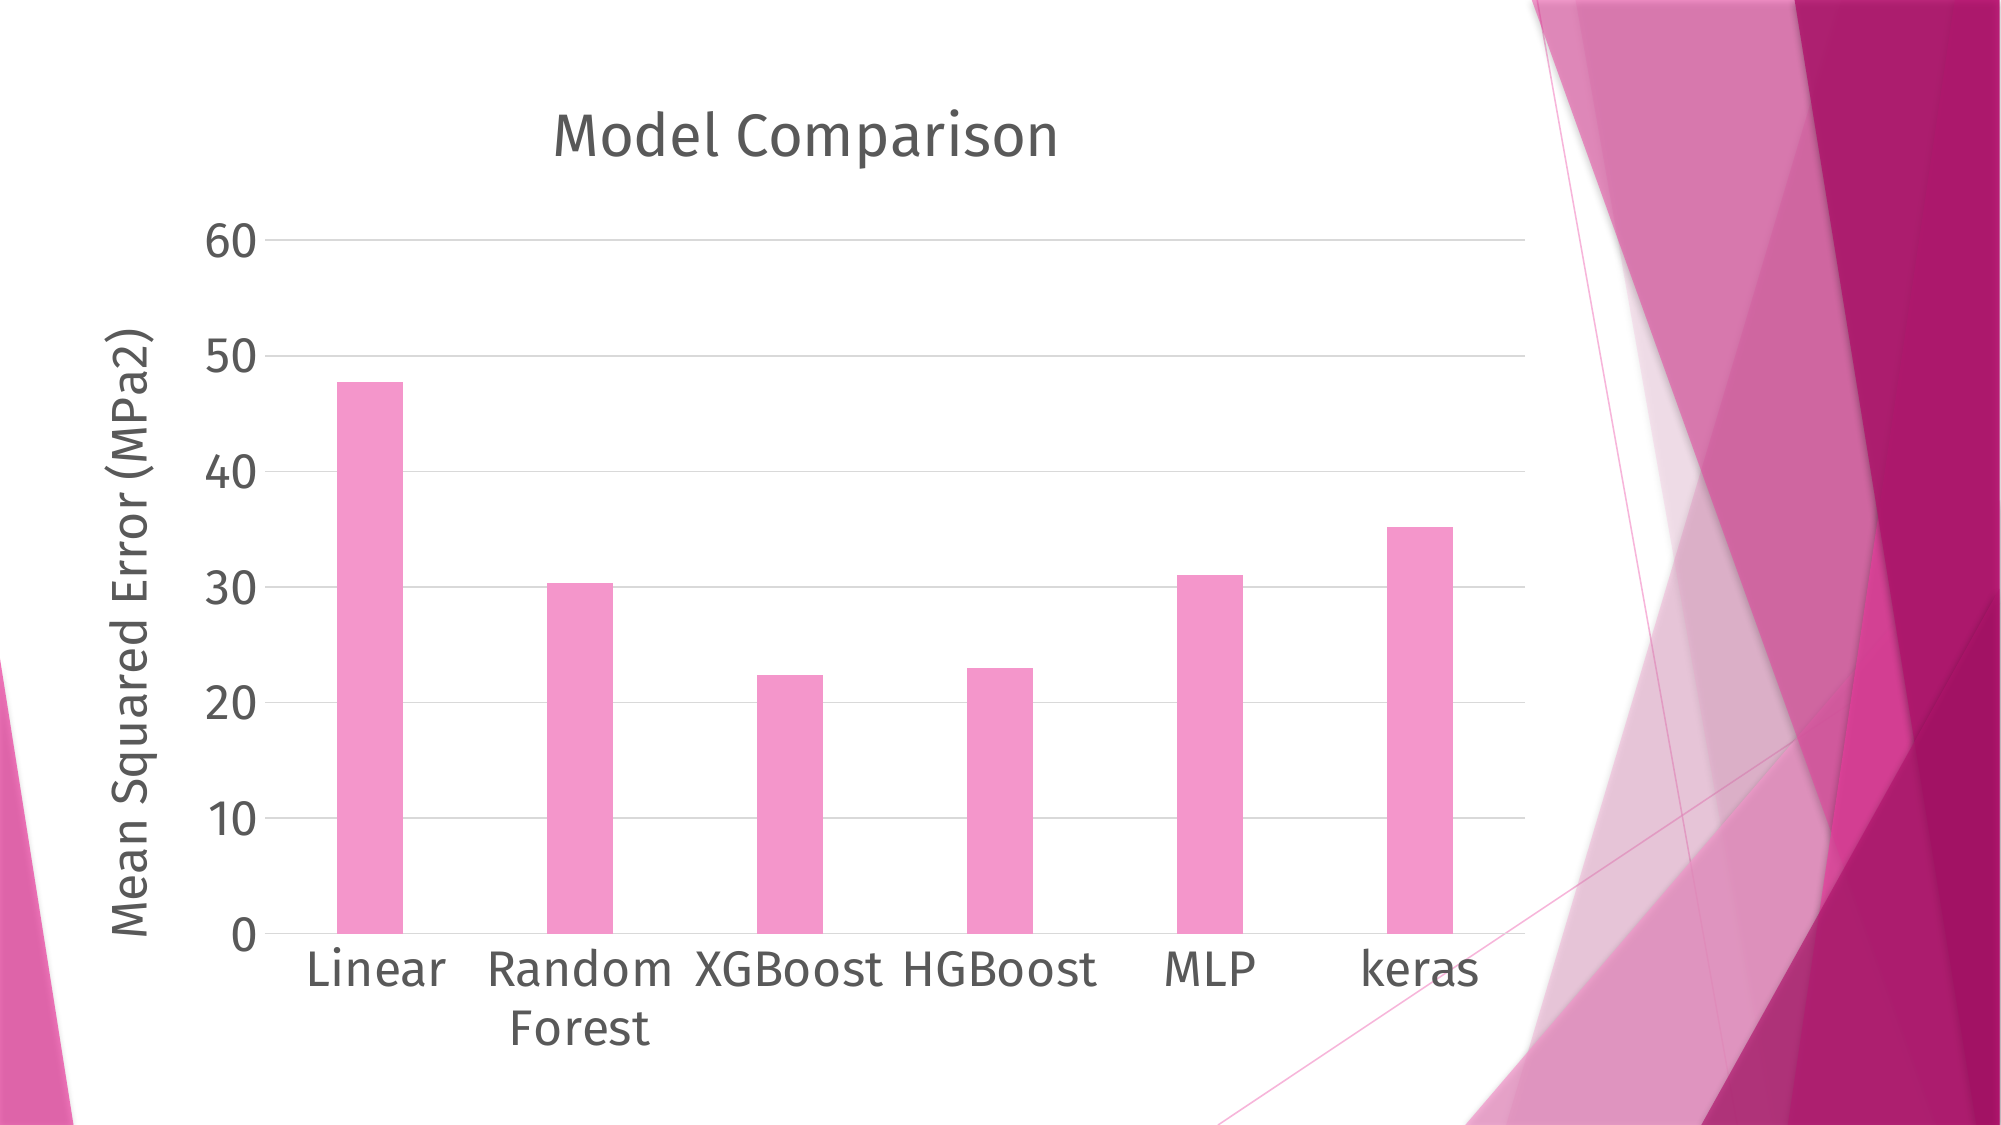

### Chart: Model Comparison

| Category |  |
|---|---|
|  Linear | 47.71555271 |
| Random Forest | 30.34261057 |
| XGBoost | 22.40504937 |
| HGBoost | 22.98285195 |
| MLP | 31.02854049 |
| keras | 35.19766254 |